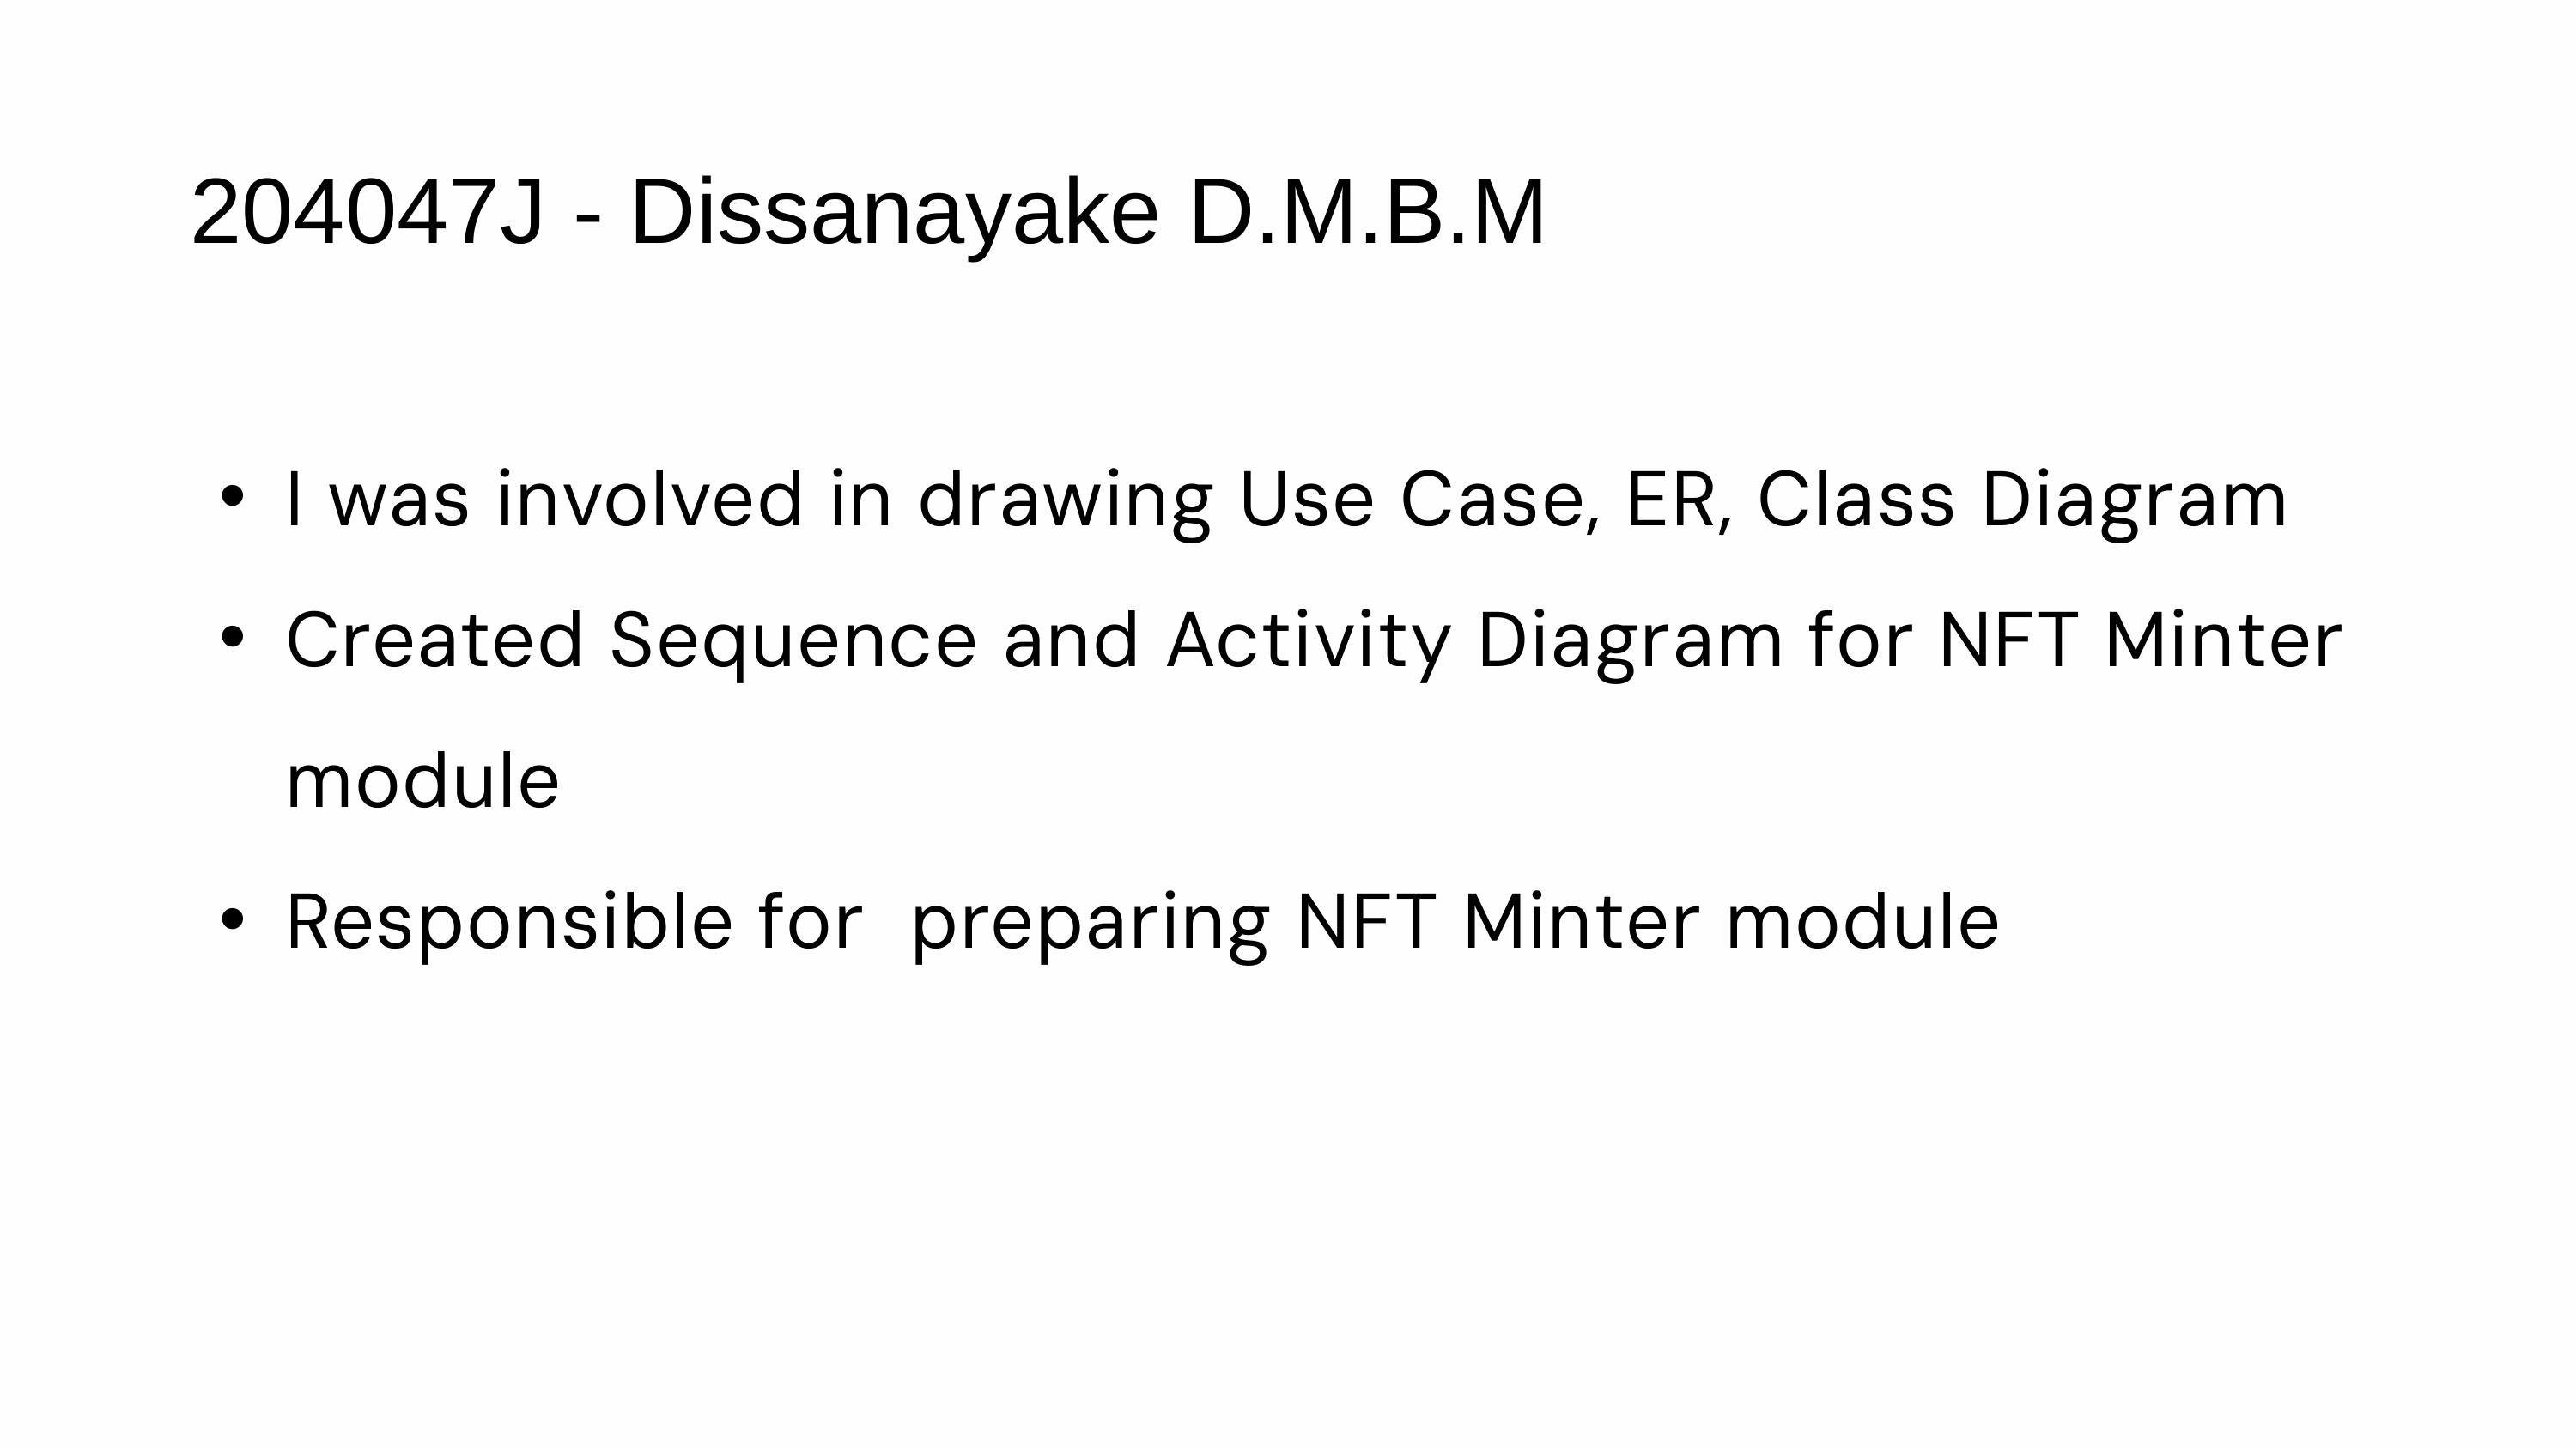

204047J - Dissanayake D.M.B.M
I was involved in drawing Use Case, ER, Class Diagram
Created Sequence and Activity Diagram for NFT Minter module
Responsible for  preparing NFT Minter module